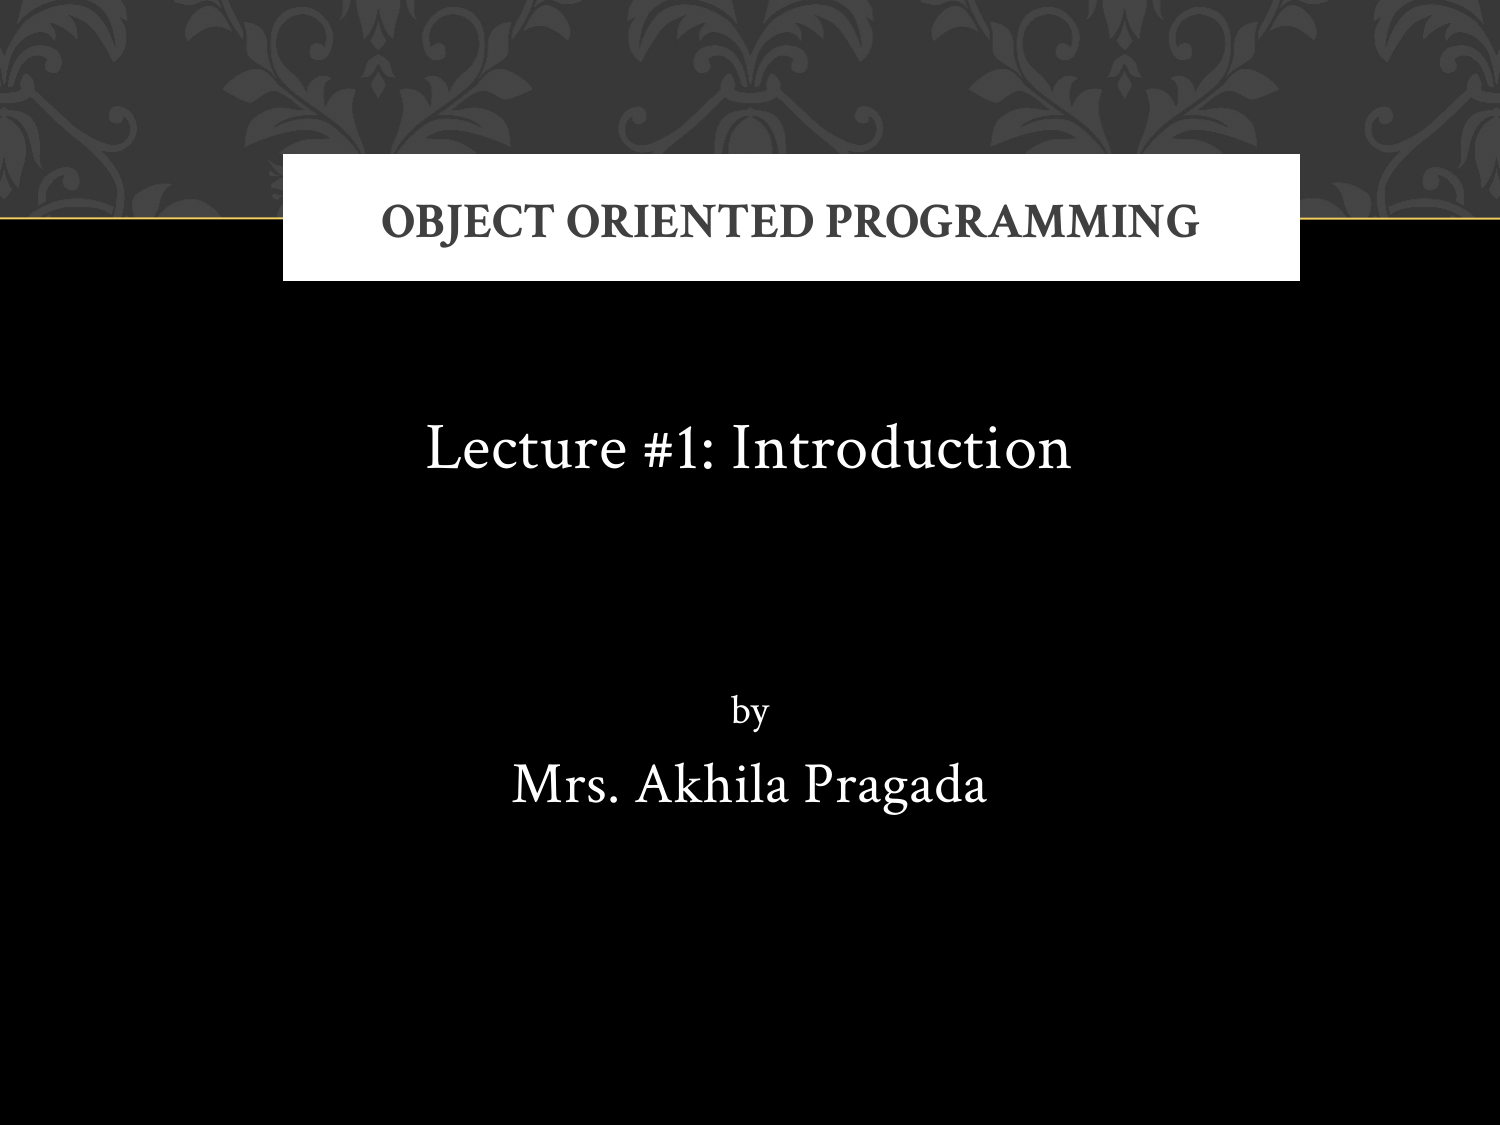

# Object oriented programming

Lecture #1: Introduction

by
Mrs. Akhila Pragada